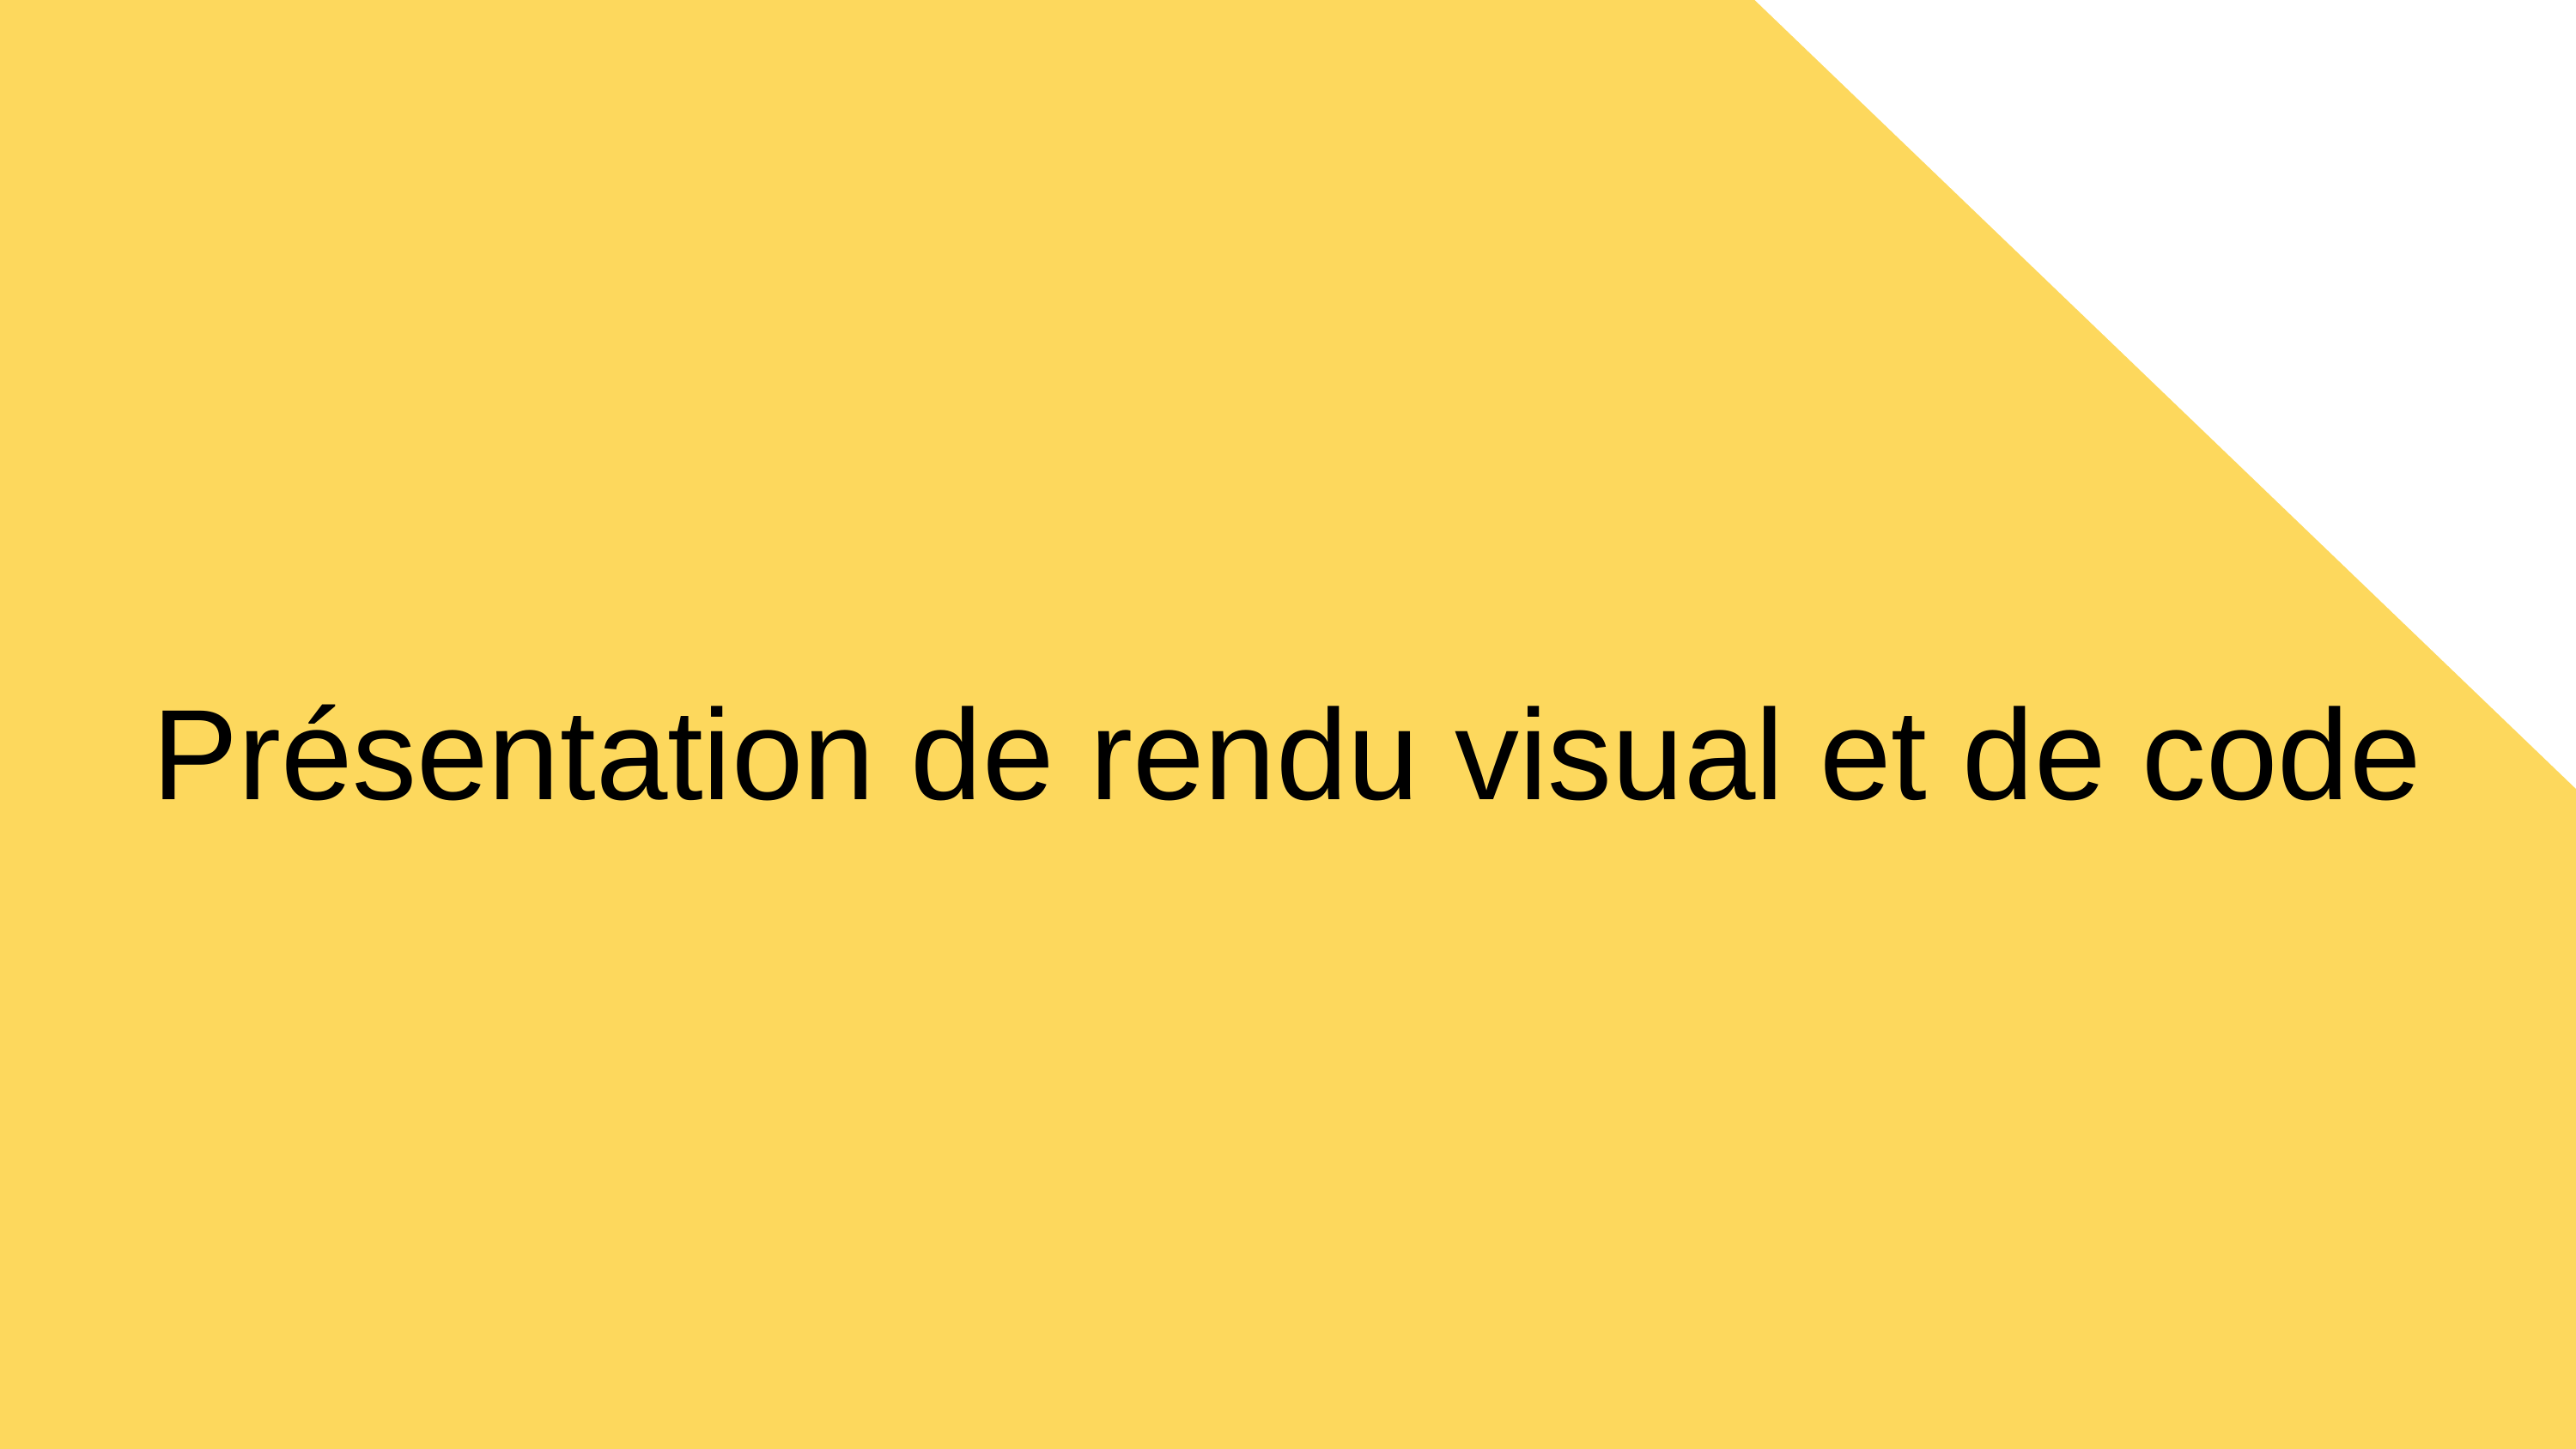

Présentation de rendu visual et de code